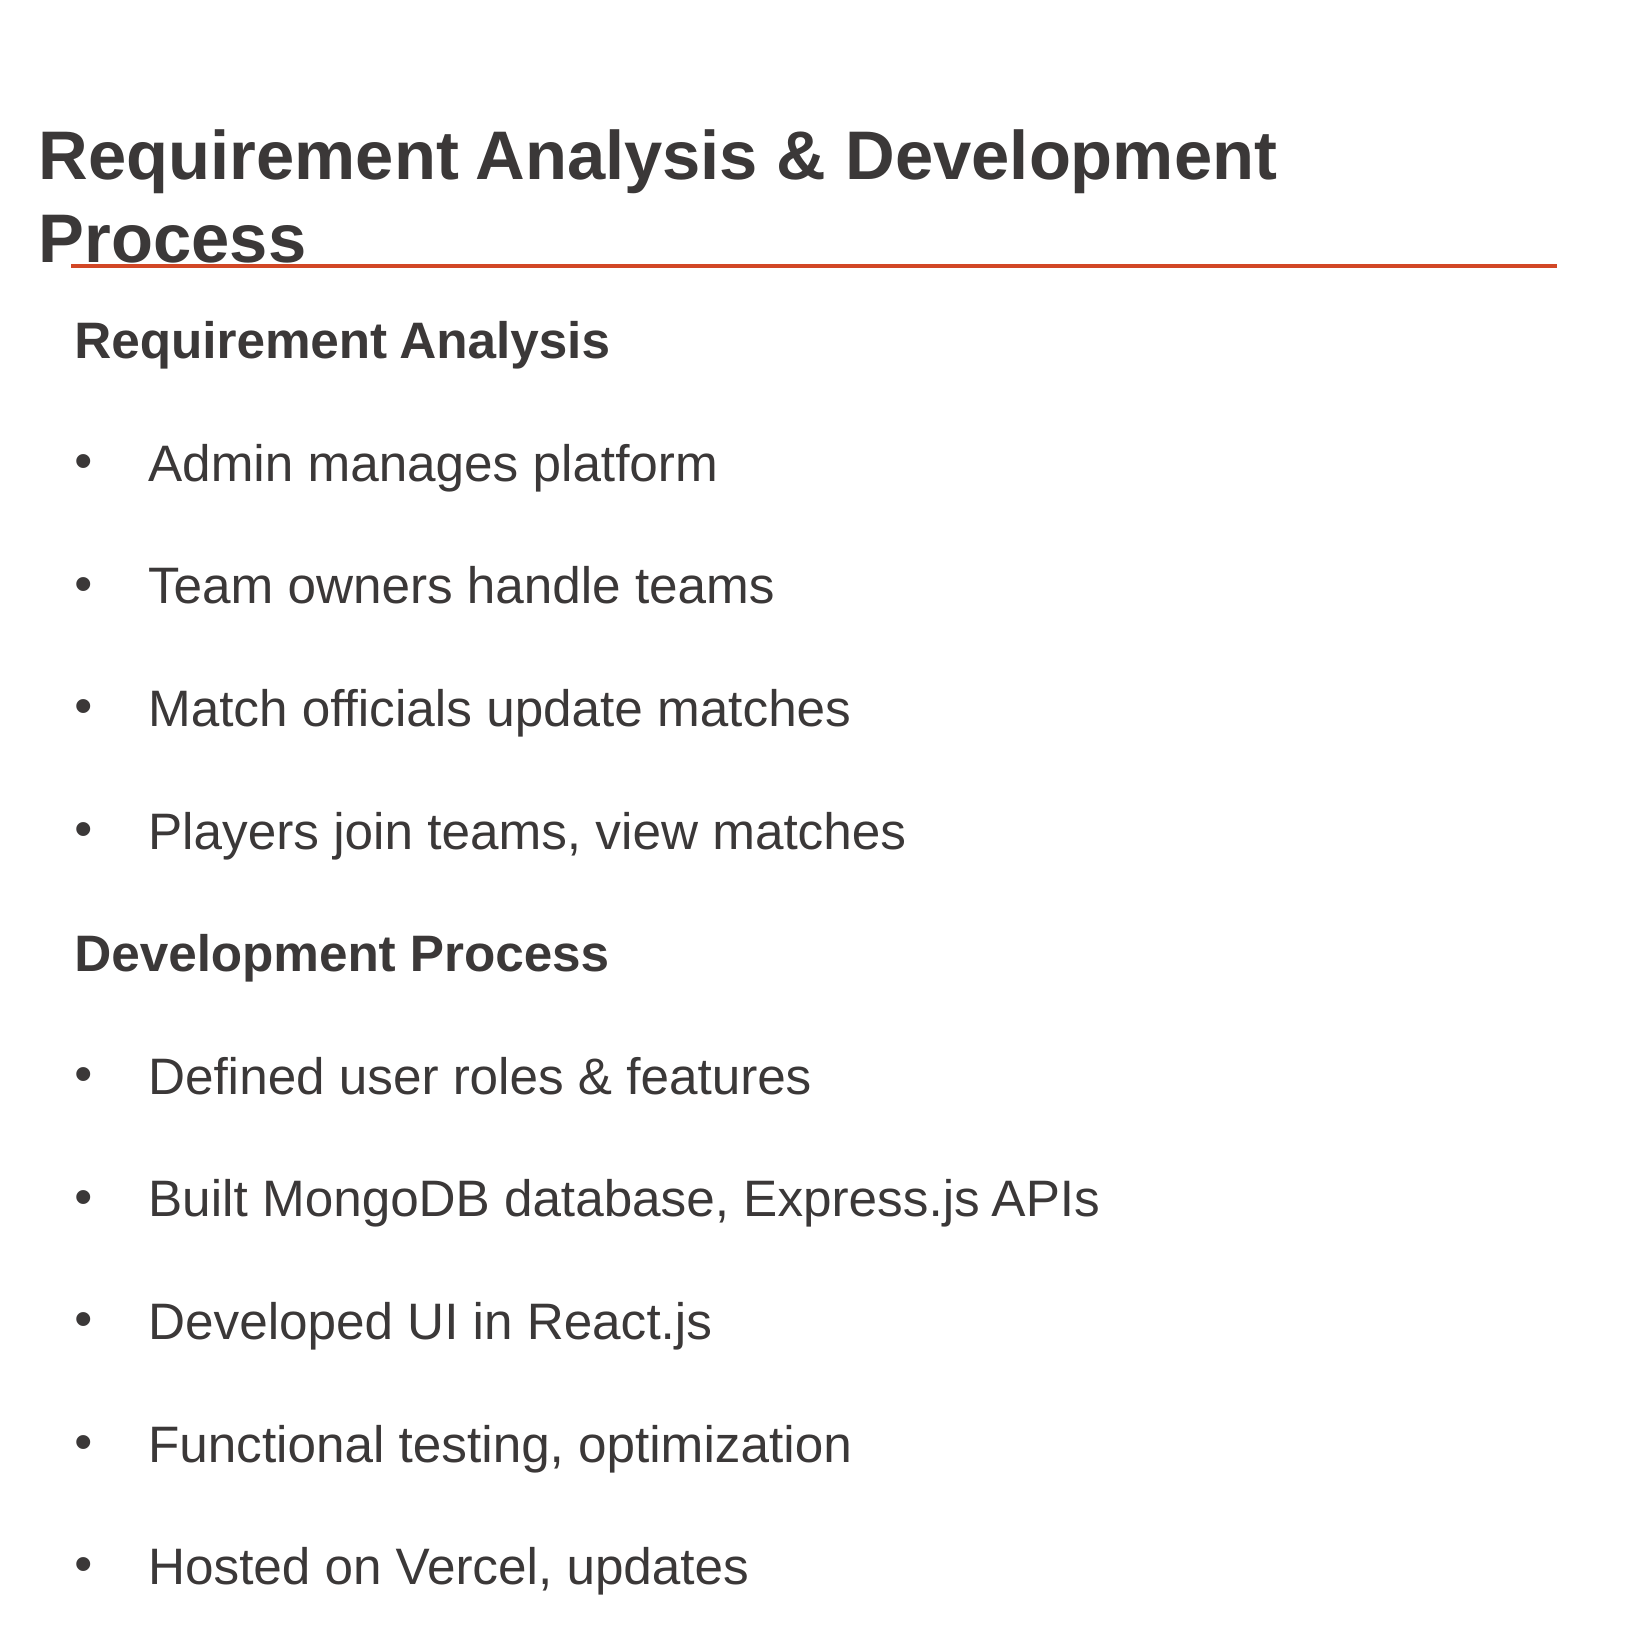

# Requirement Analysis & Development Process
Requirement Analysis
Admin manages platform
Team owners handle teams
Match officials update matches
Players join teams, view matches
Development Process
Defined user roles & features
Built MongoDB database, Express.js APIs
Developed UI in React.js
Functional testing, optimization
Hosted on Vercel, updates